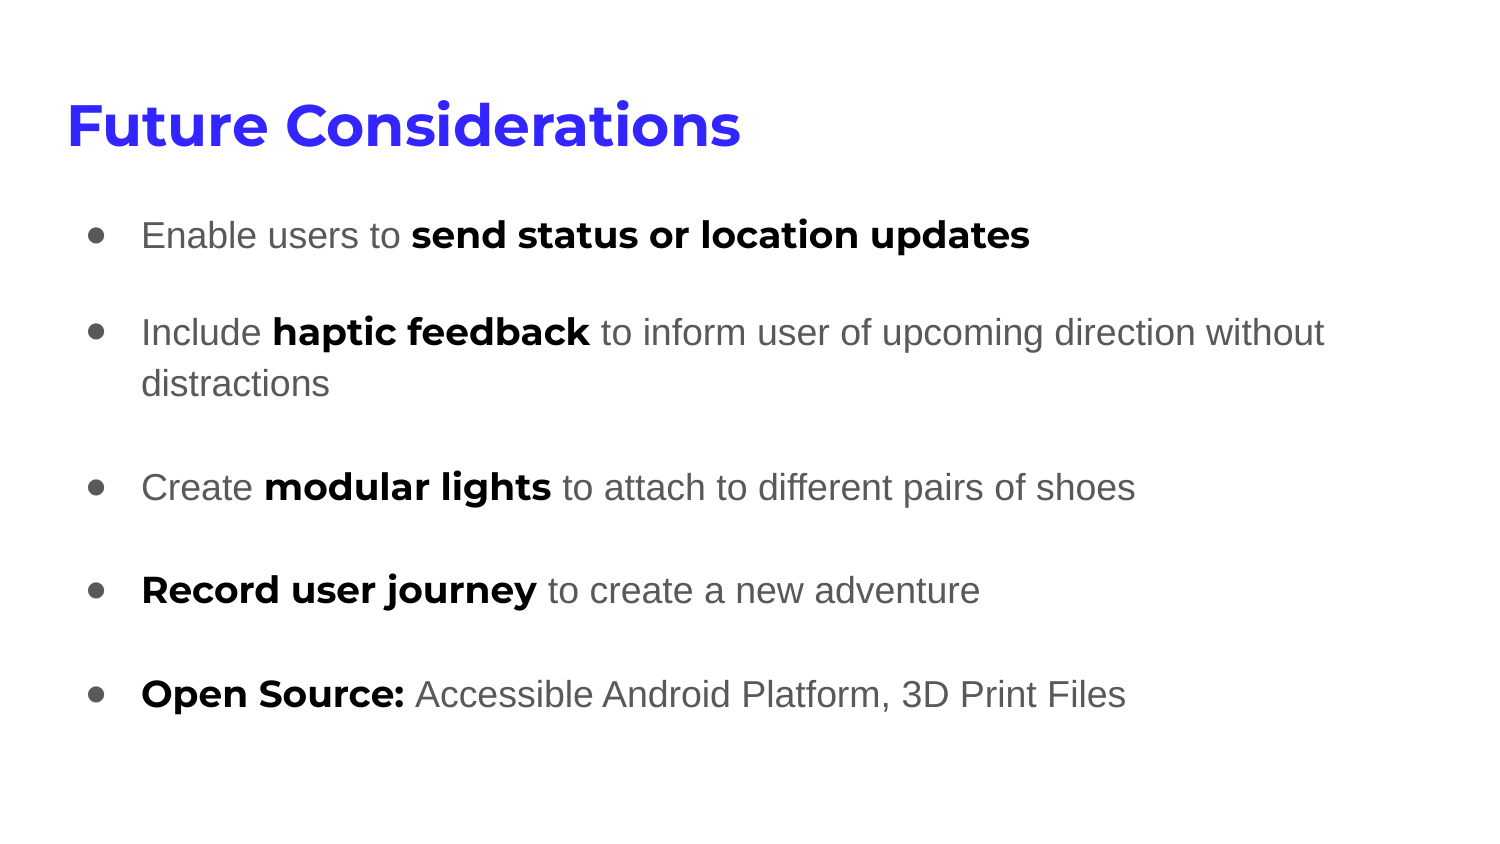

# Future Considerations
Enable users to send status or location updates
Include haptic feedback to inform user of upcoming direction without distractions
Create modular lights to attach to different pairs of shoes
Record user journey to create a new adventure
Open Source: Accessible Android Platform, 3D Print Files